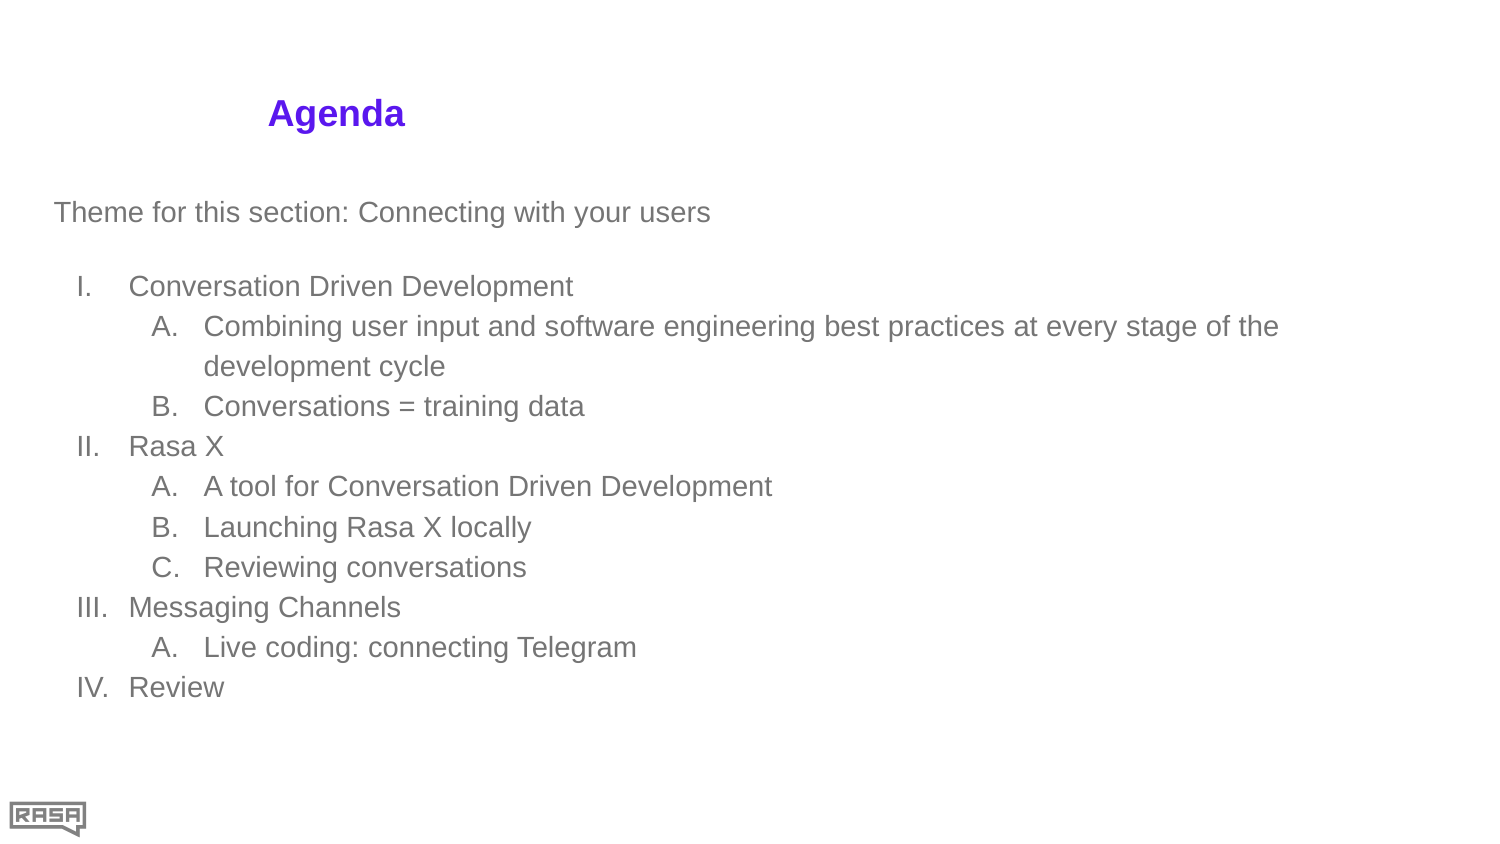

# Agenda
Theme for this section: Connecting with your users
Conversation Driven Development
Combining user input and software engineering best practices at every stage of the development cycle
Conversations = training data
Rasa X
A tool for Conversation Driven Development
Launching Rasa X locally
Reviewing conversations
Messaging Channels
Live coding: connecting Telegram
Review